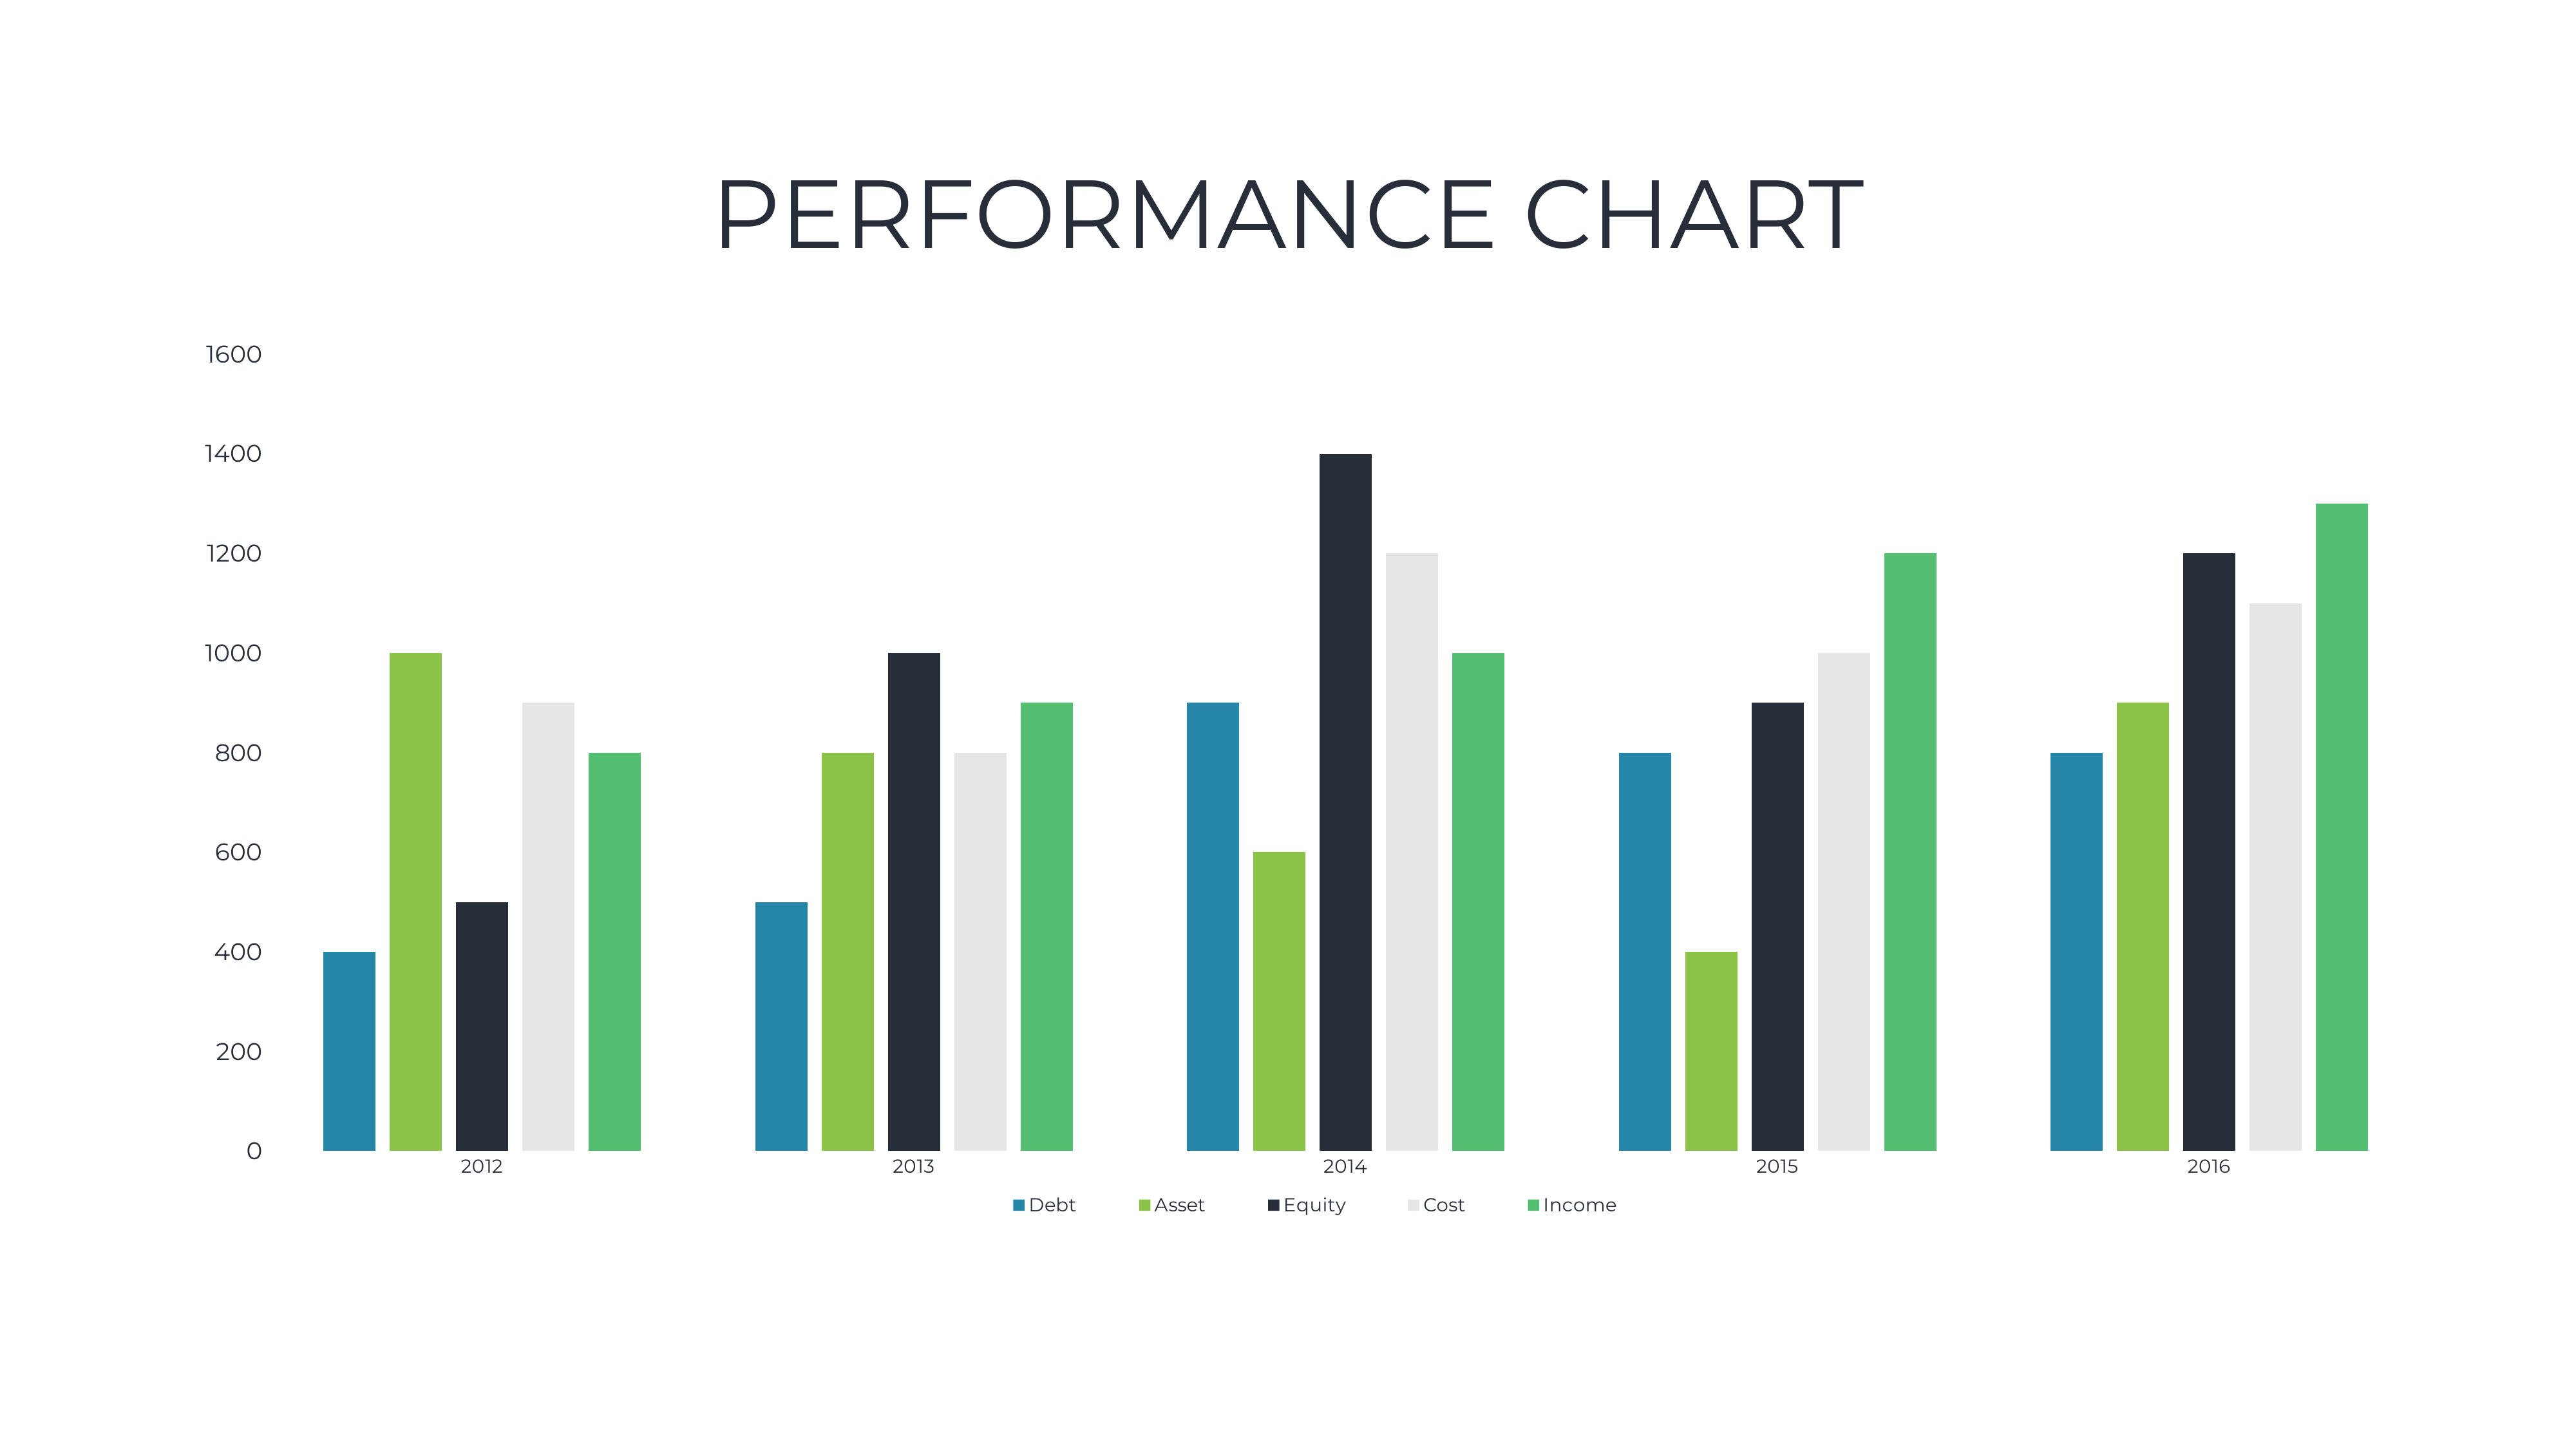

# PERFORMANCE CHART

### Chart

| Category | Debt | Asset | Equity | Cost | Income |
|---|---|---|---|---|---|
| 2012 | 400.0 | 1000.0 | 500.0 | 900.0 | 800.0 |
| 2013 | 500.0 | 800.0 | 1000.0 | 800.0 | 900.0 |
| 2014 | 900.0 | 600.0 | 1400.0 | 1200.0 | 1000.0 |
| 2015 | 800.0 | 400.0 | 900.0 | 1000.0 | 1200.0 |
| 2016 | 800.0 | 900.0 | 1200.0 | 1100.0 | 1300.0 |